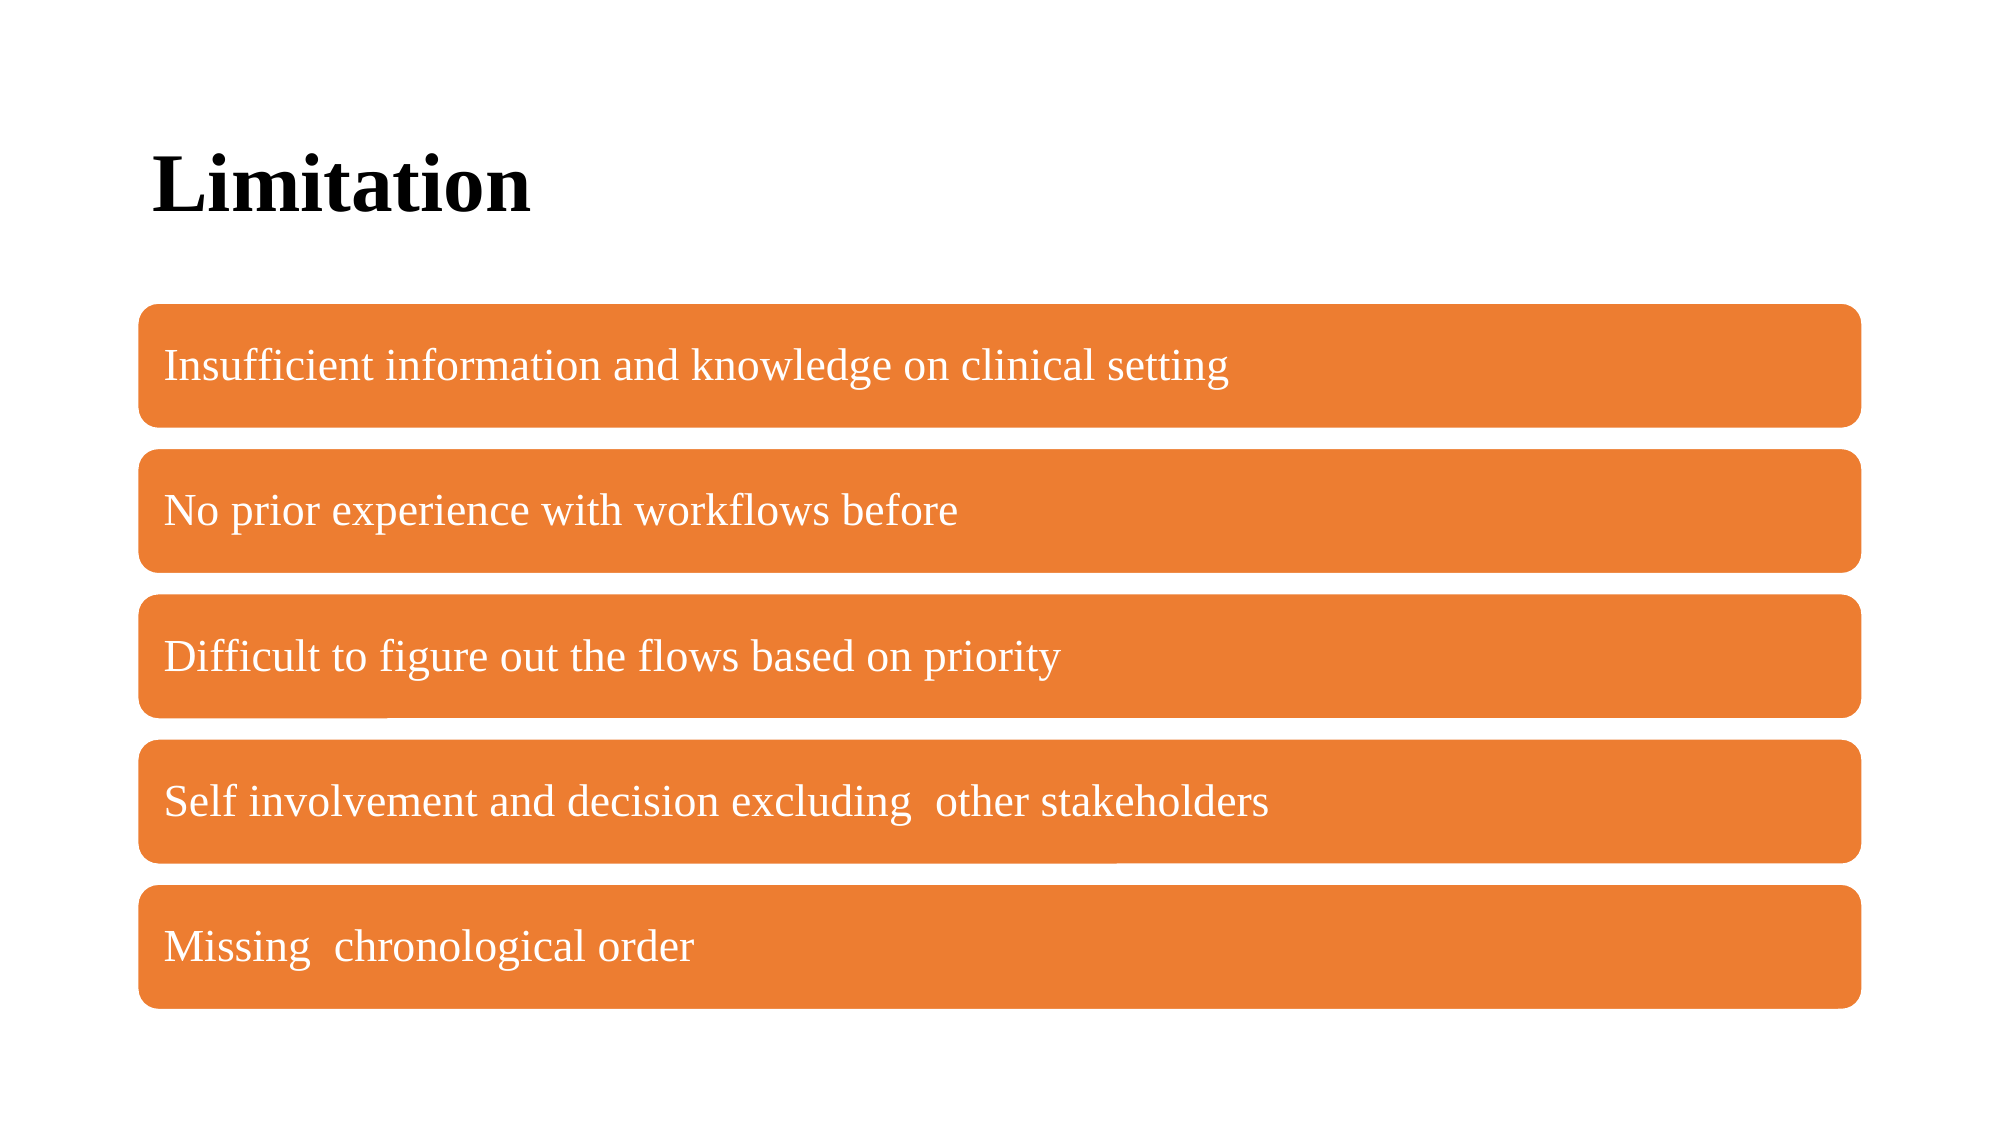

# Limitation
Insufficient information and knowledge on clinical setting
No prior experience with workflows before
Difficult to figure out the flows based on priority
Self involvement and decision excluding  other stakeholders
Missing  chronological order